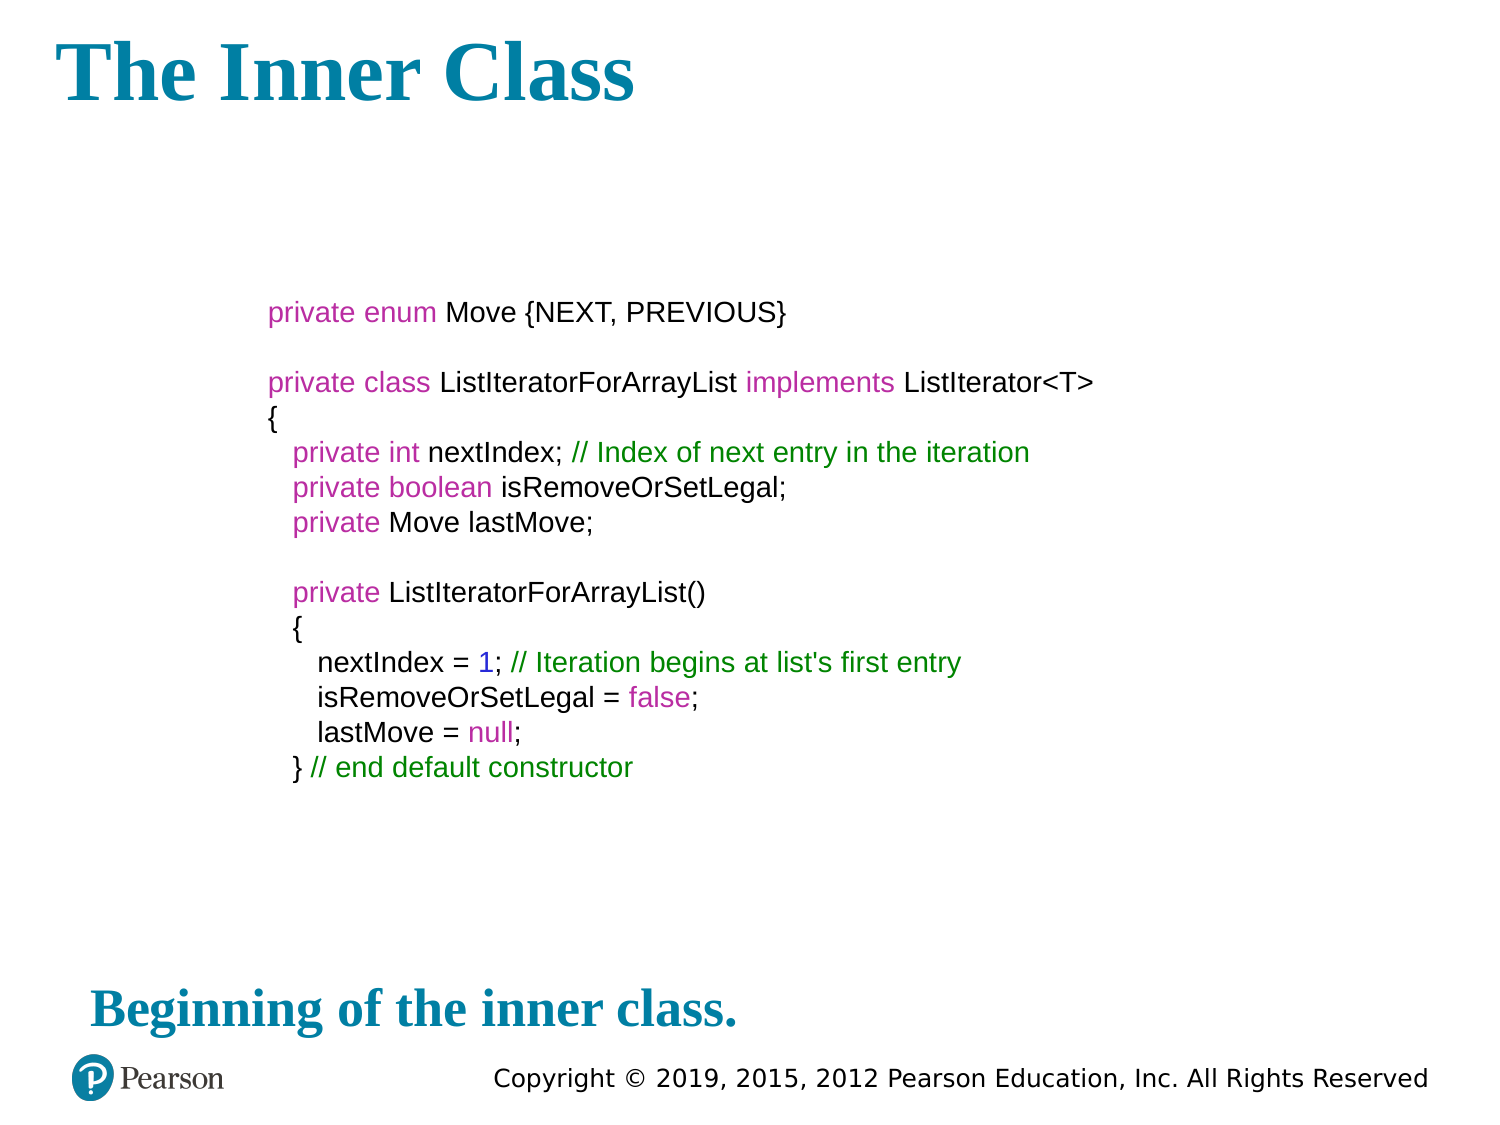

# The Inner Class
private enum Move {NEXT, PREVIOUS}

private class ListIteratorForArrayList implements ListIterator<T>
{
   private int nextIndex; // Index of next entry in the iteration
   private boolean isRemoveOrSetLegal;
   private Move lastMove;

   private ListIteratorForArrayList()
   {
      nextIndex = 1; // Iteration begins at list's first entry
      isRemoveOrSetLegal = false;
      lastMove = null;
   } // end default constructor

Beginning of the inner class.